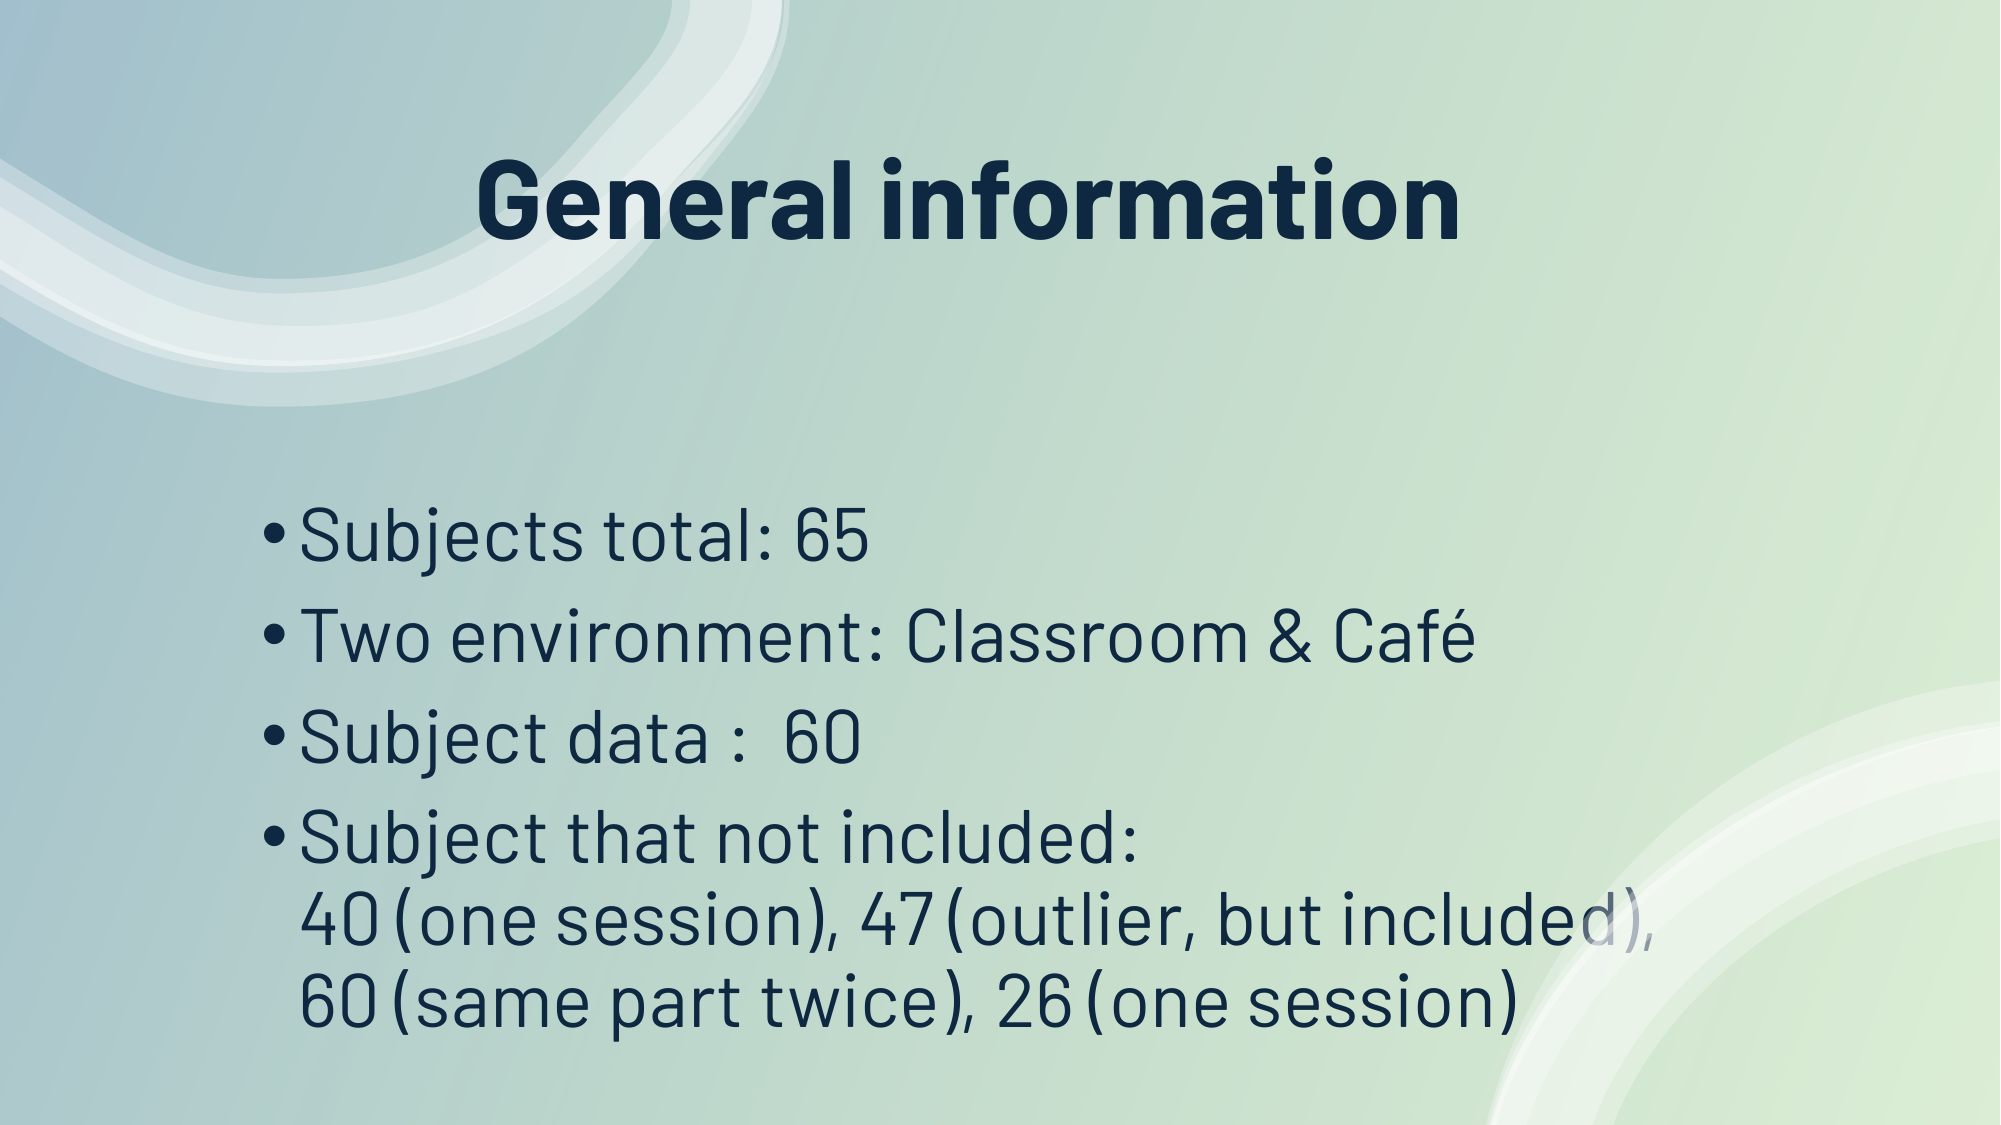

# General information
Subjects total: 65
Two environment: Classroom & Café
Subject data :  60
Subject that not included:
40 (one session), 47 (outlier, but included), 60 (same part twice), 26 (one session)